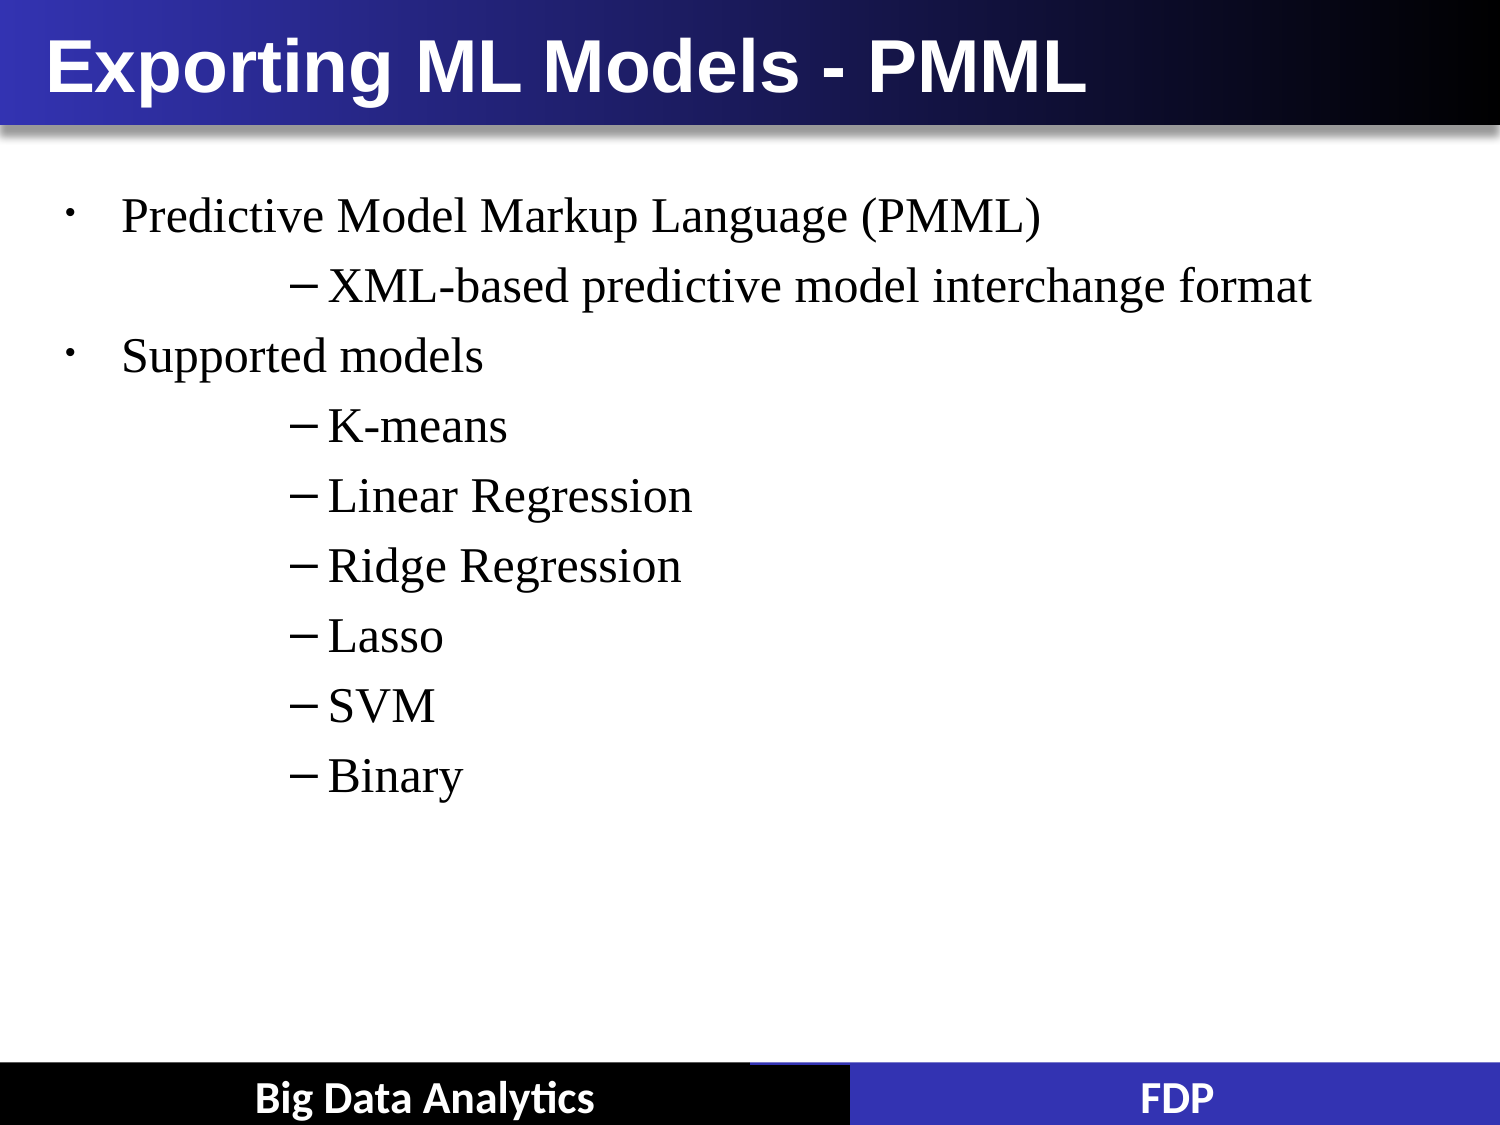

# Exporting ML Models - PMML
Predictive Model Markup Language (PMML)
XML-based predictive model interchange format
Supported models
K-means
Linear Regression
Ridge Regression
Lasso
SVM
Binary

Big Data Analytics
FDP